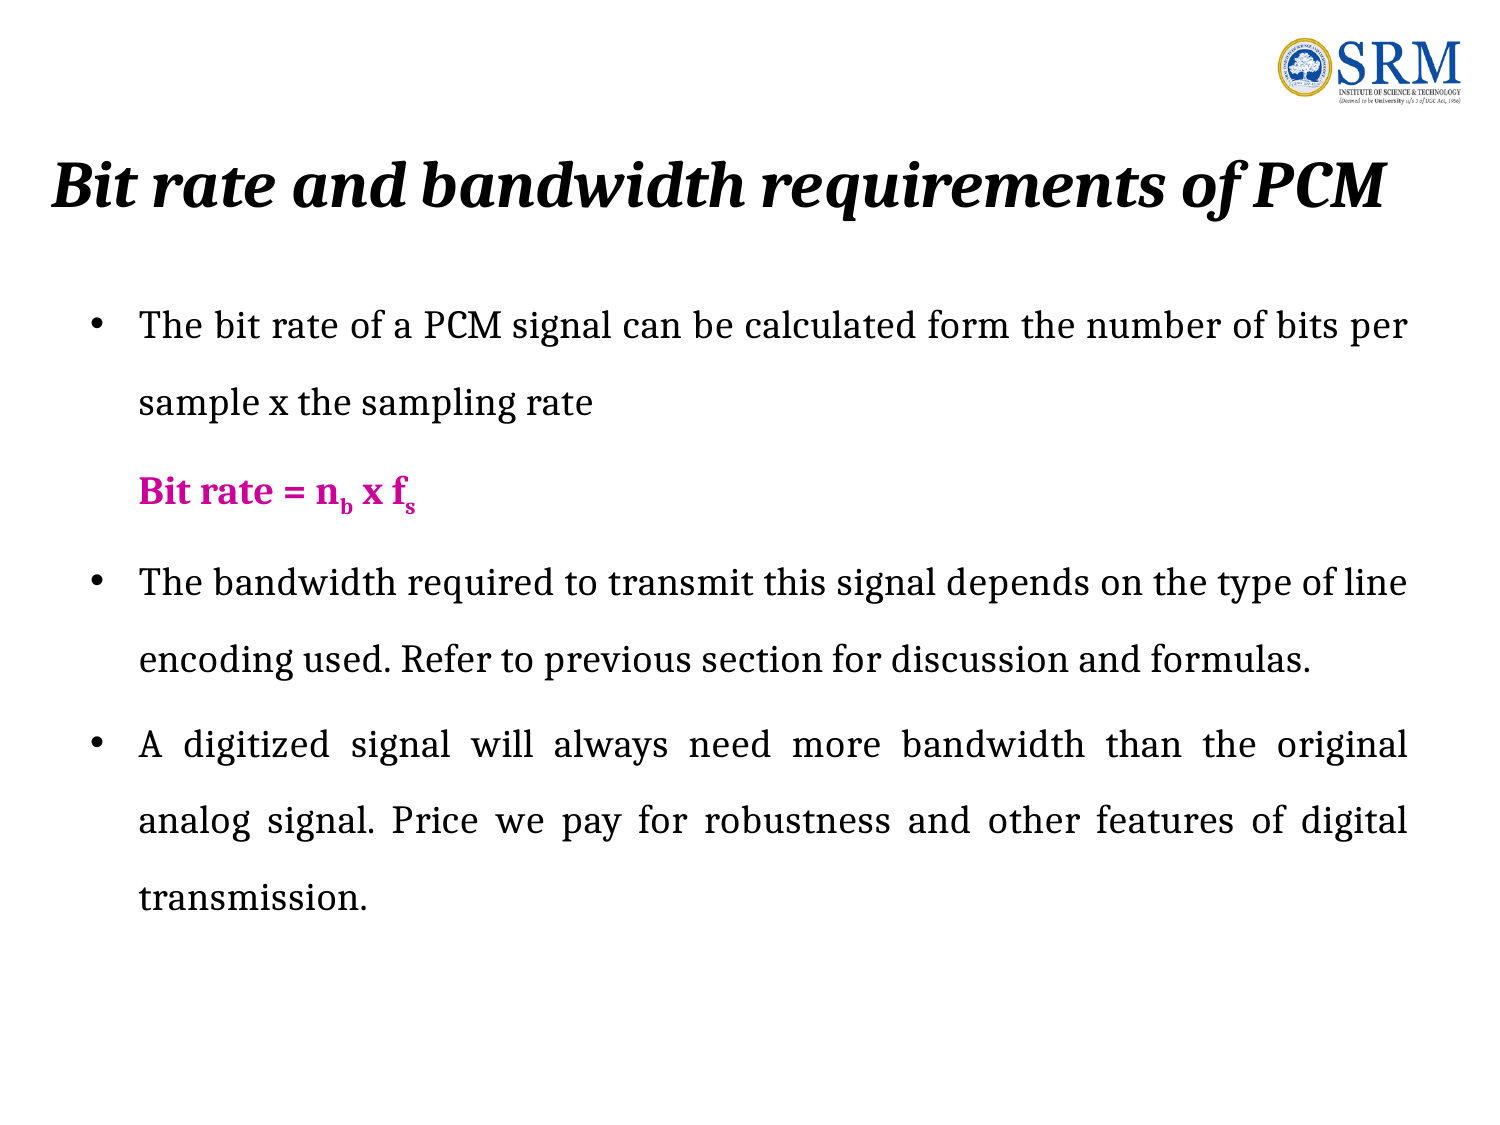

# Bit rate and bandwidth requirements of PCM
The bit rate of a PCM signal can be calculated form the number of bits per sample x the sampling rate
				Bit rate = nb x fs
The bandwidth required to transmit this signal depends on the type of line encoding used. Refer to previous section for discussion and formulas.
A digitized signal will always need more bandwidth than the original analog signal. Price we pay for robustness and other features of digital transmission.